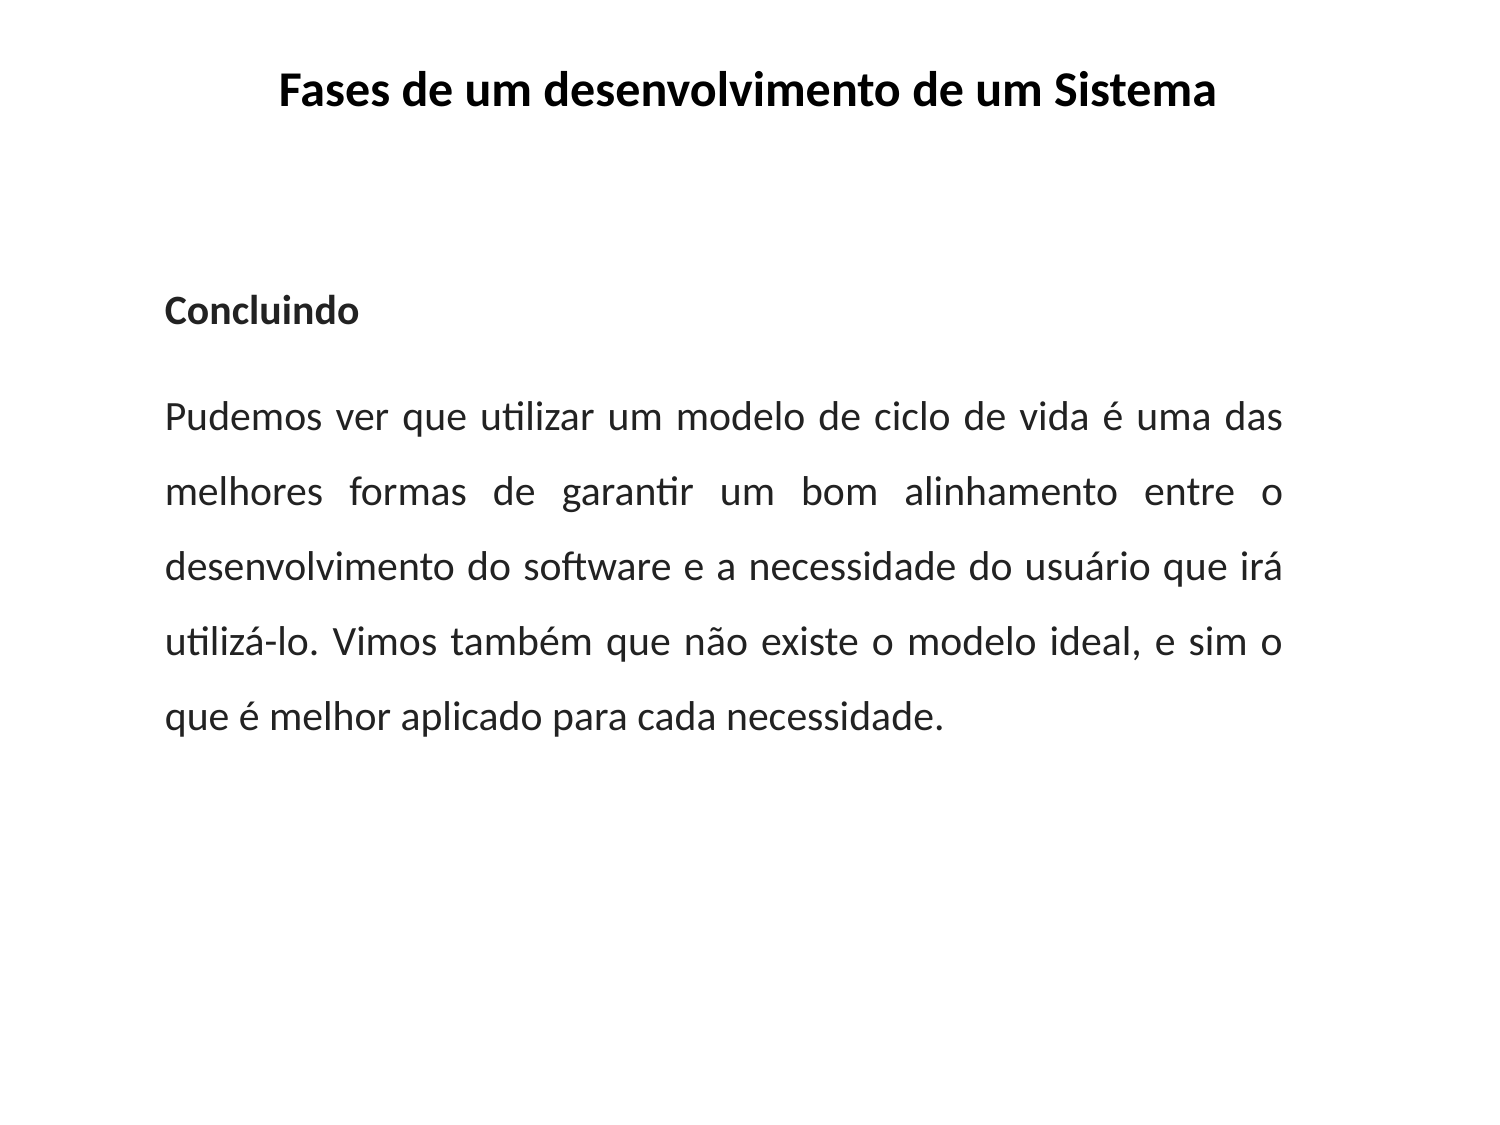

Fases de um desenvolvimento de um Sistema
Concluindo
Pudemos ver que utilizar um modelo de ciclo de vida é uma das melhores formas de garantir um bom alinhamento entre o desenvolvimento do software e a necessidade do usuário que irá utilizá-lo. Vimos também que não existe o modelo ideal, e sim o que é melhor aplicado para cada necessidade.